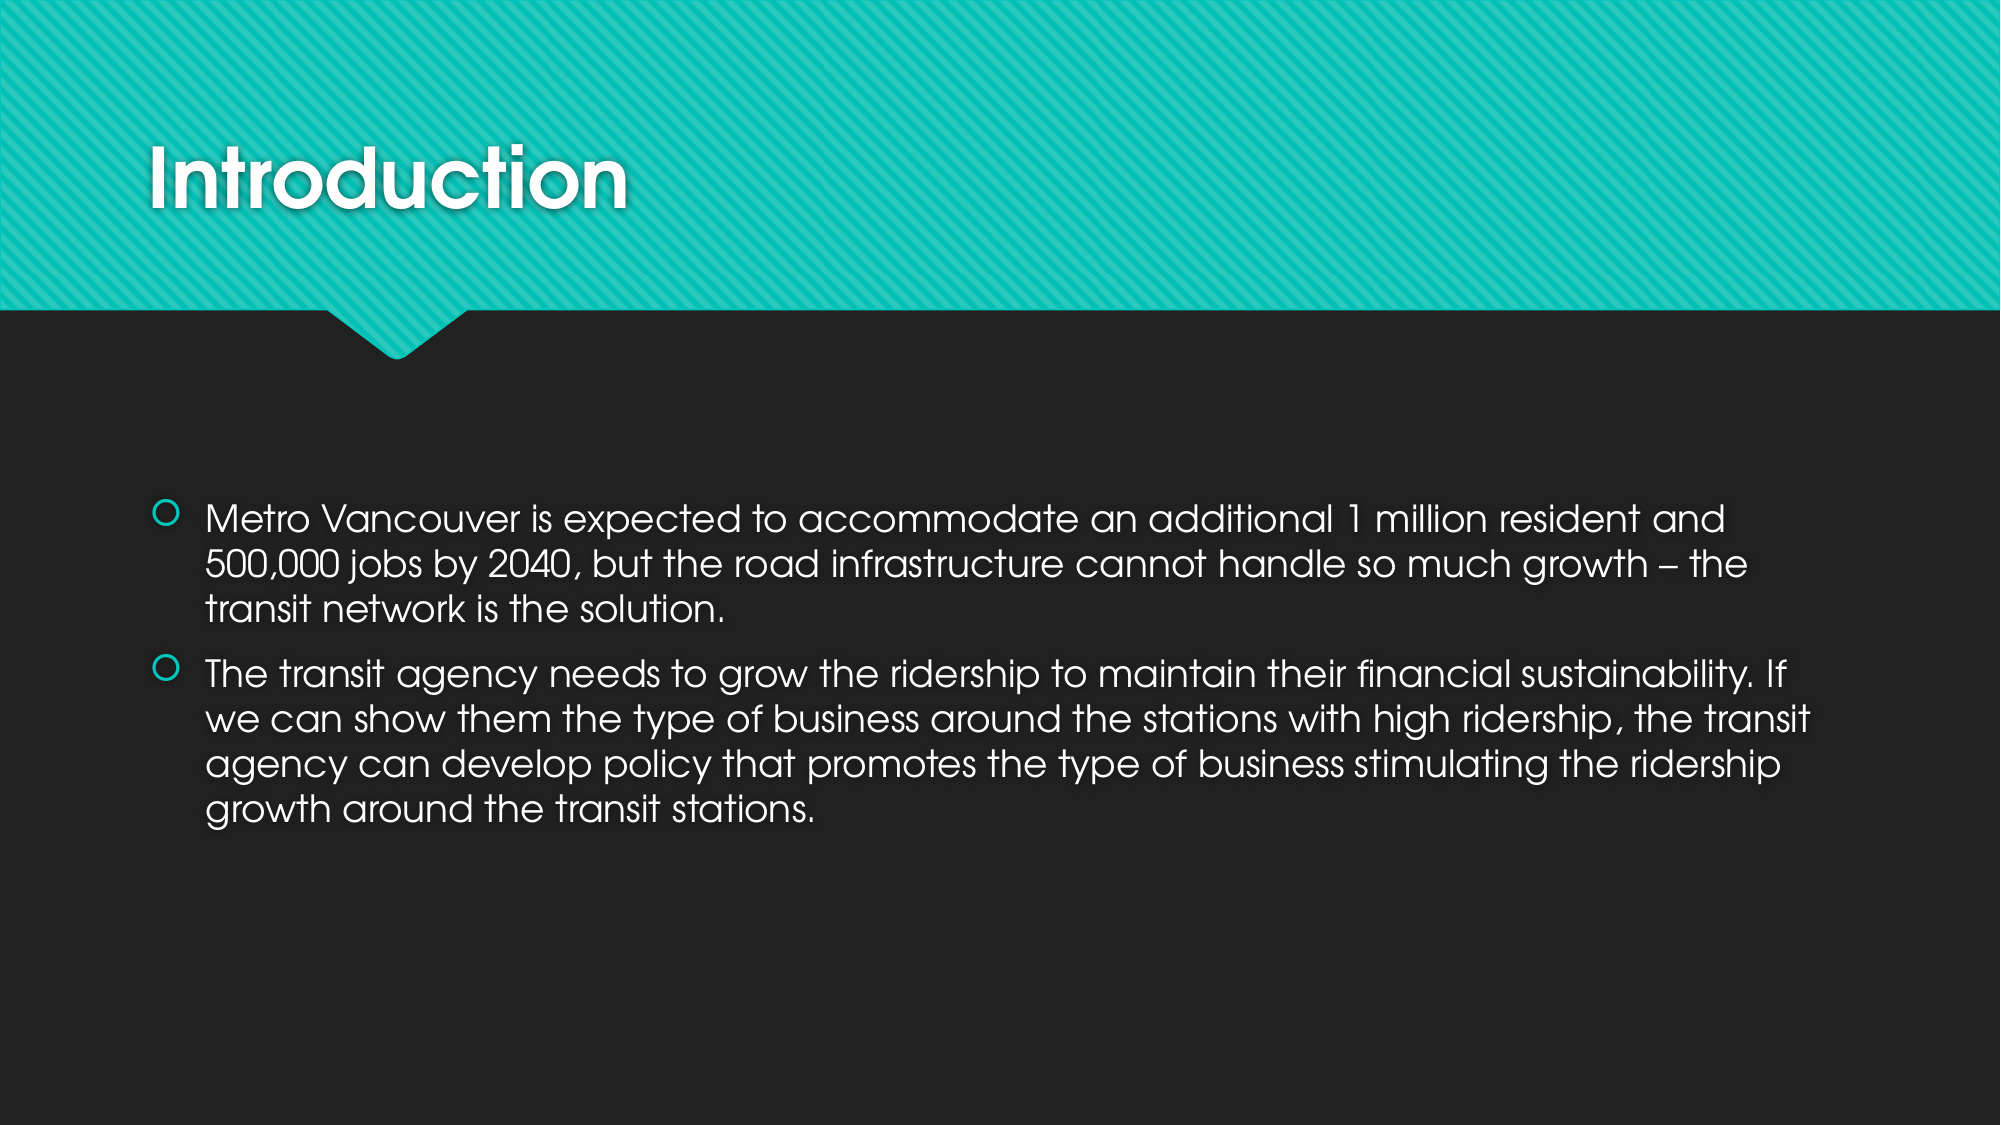

# Introduction
Metro Vancouver is expected to accommodate an additional 1 million resident and 500,000 jobs by 2040, but the road infrastructure cannot handle so much growth – the transit network is the solution.
The transit agency needs to grow the ridership to maintain their financial sustainability. If we can show them the type of business around the stations with high ridership, the transit agency can develop policy that promotes the type of business stimulating the ridership growth around the transit stations.